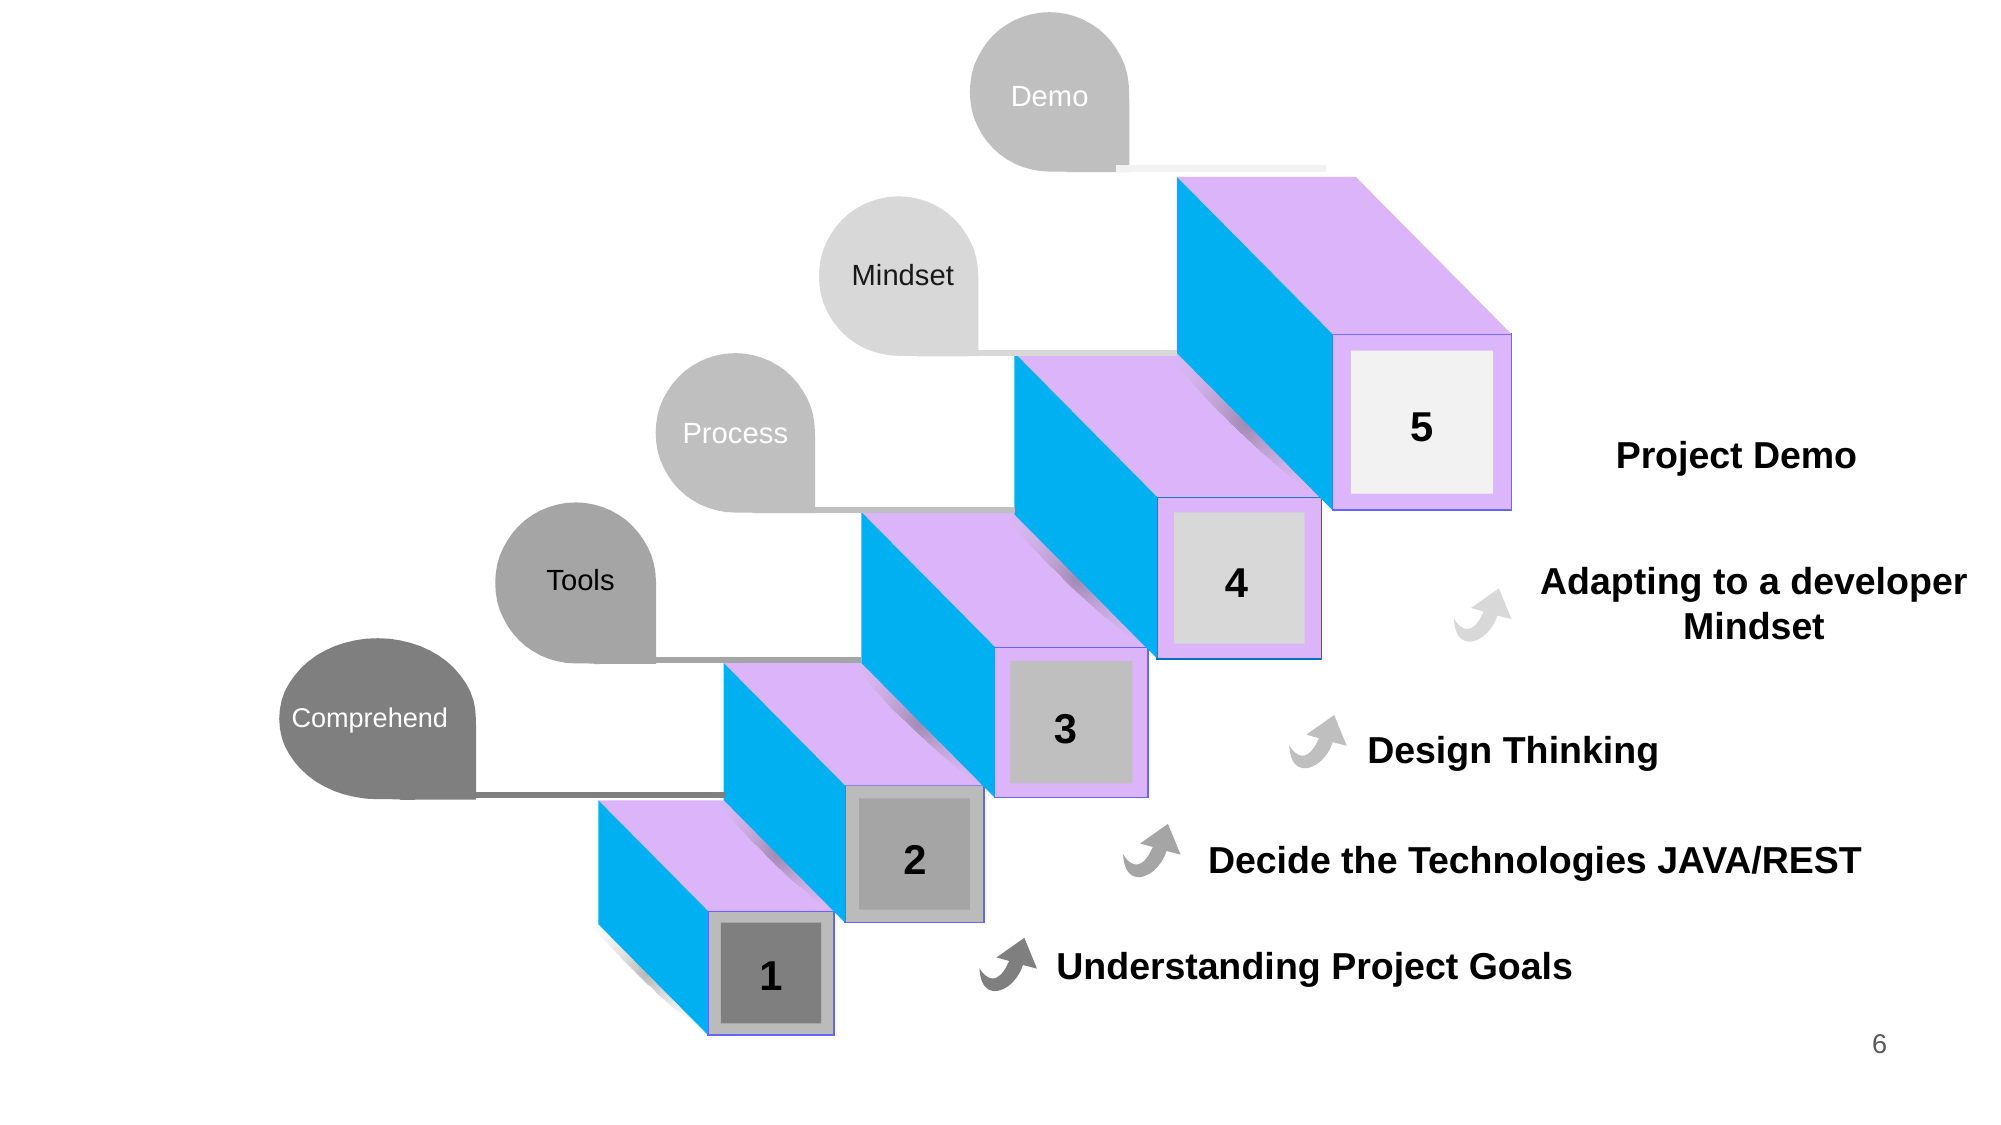

Demo

Mindset

5
Process
Project Demo

4
Adapting to a developer
Mindset
Tools

Comprehend
3

Design Thinking

2
Decide the Technologies JAVA/REST
Understanding Project Goals

1
6